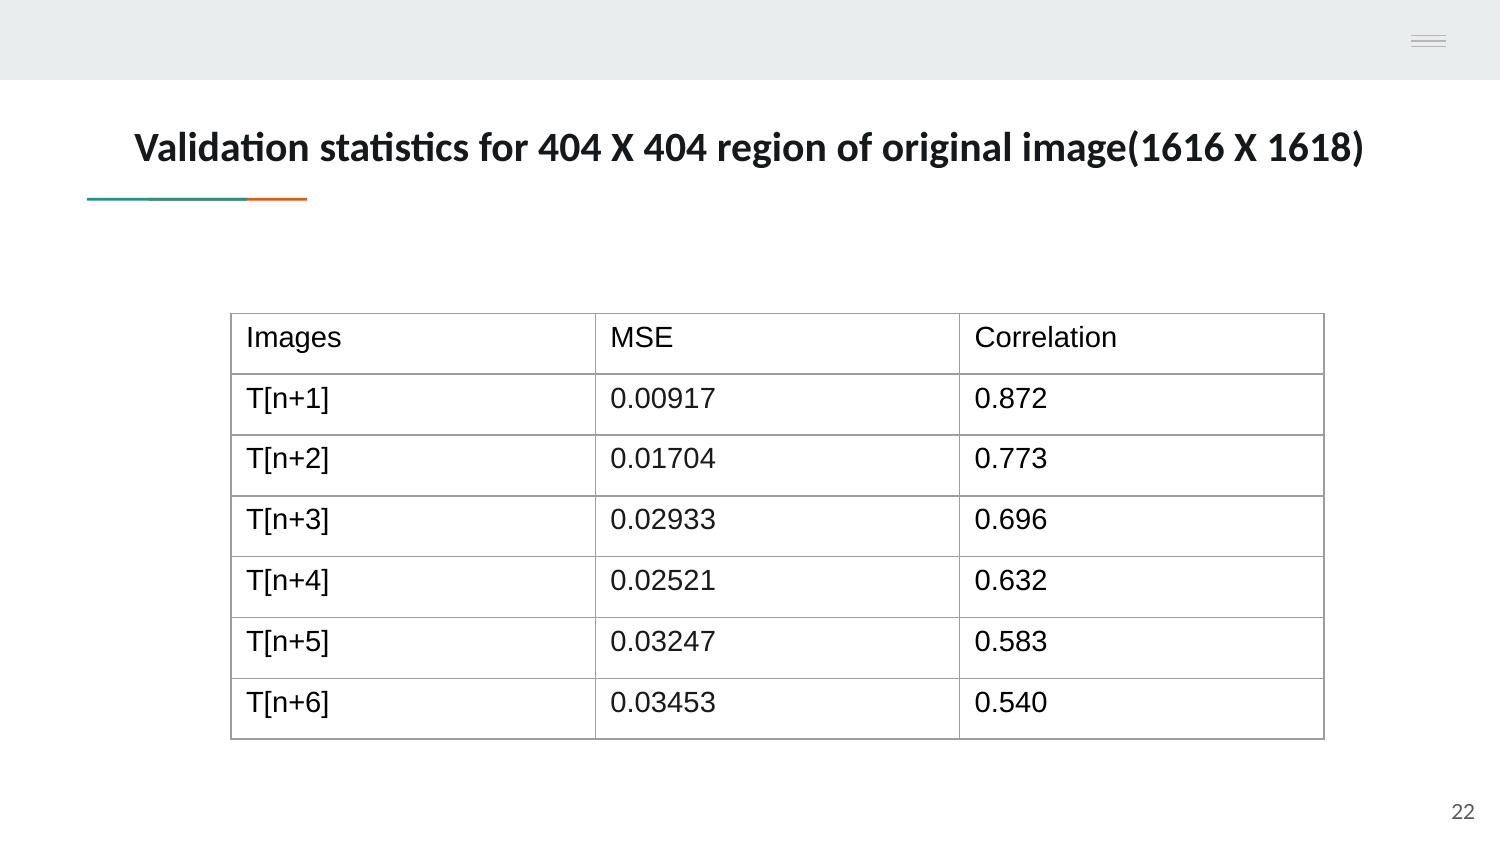

Validation statistics for 404 X 404 region of original image(1616 X 1618)
| Images | MSE | Correlation |
| --- | --- | --- |
| T[n+1] | 0.00917 | 0.872 |
| T[n+2] | 0.01704 | 0.773 |
| T[n+3] | 0.02933 | 0.696 |
| T[n+4] | 0.02521 | 0.632 |
| T[n+5] | 0.03247 | 0.583 |
| T[n+6] | 0.03453 | 0.540 |
22